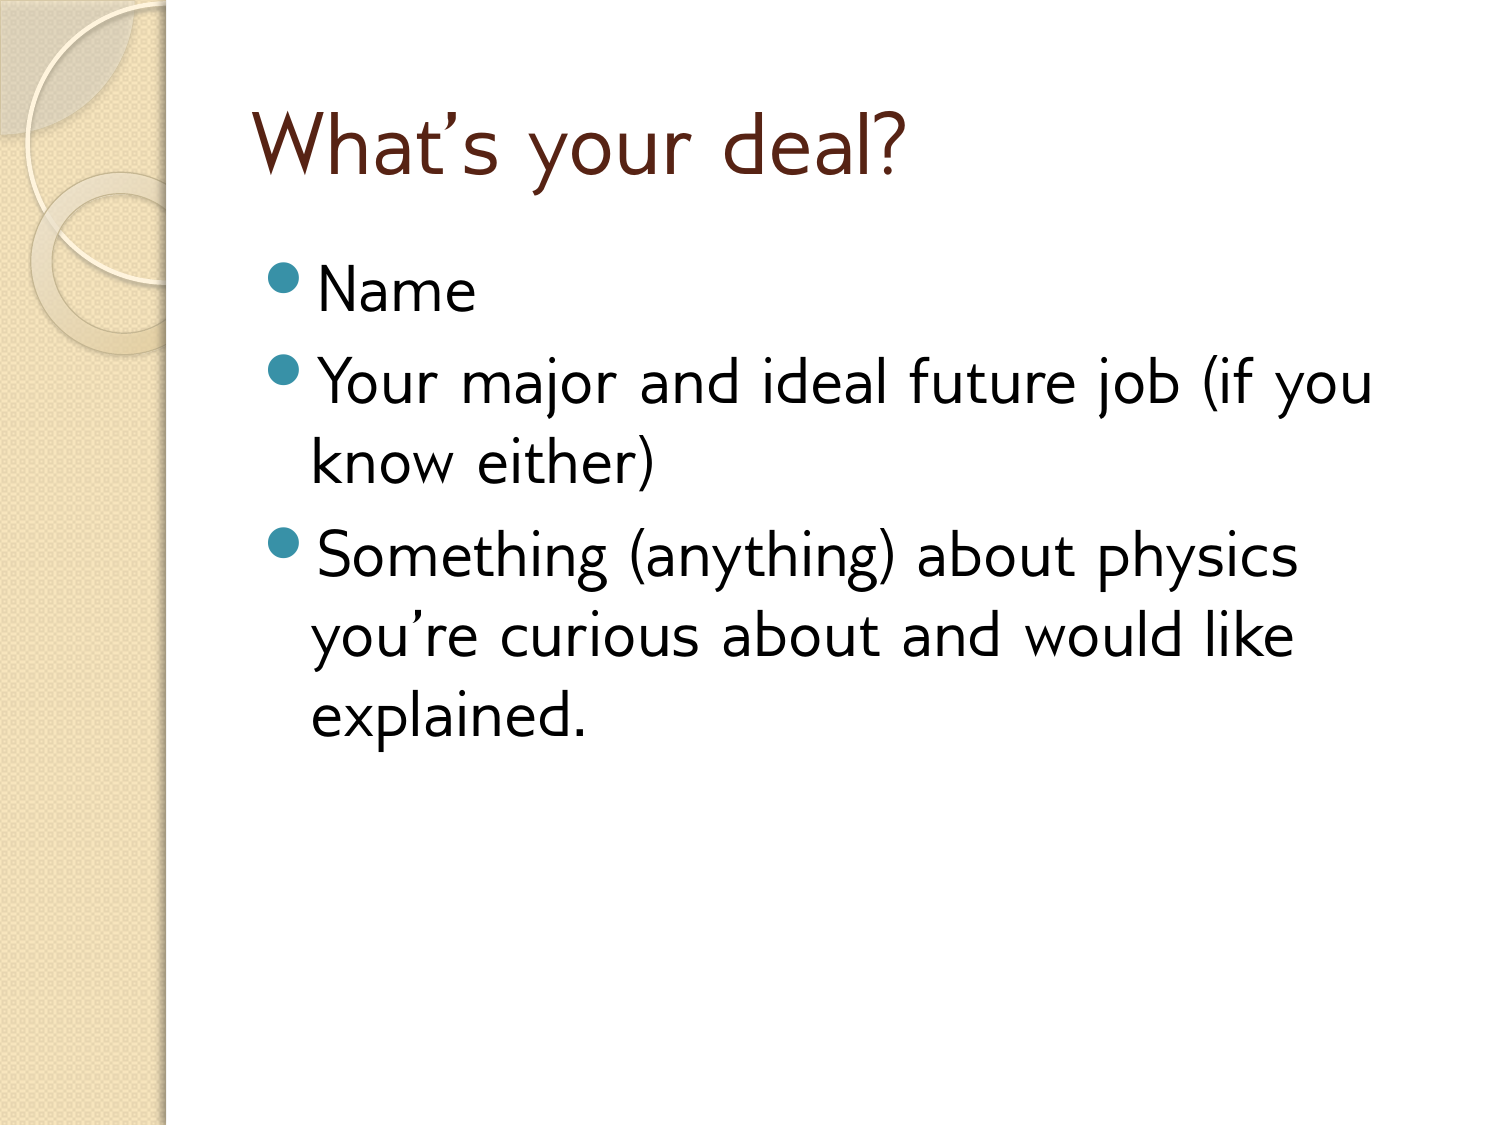

# What’s your deal?
Name
Your major and ideal future job (if you know either)
Something (anything) about physics you’re curious about and would like explained.